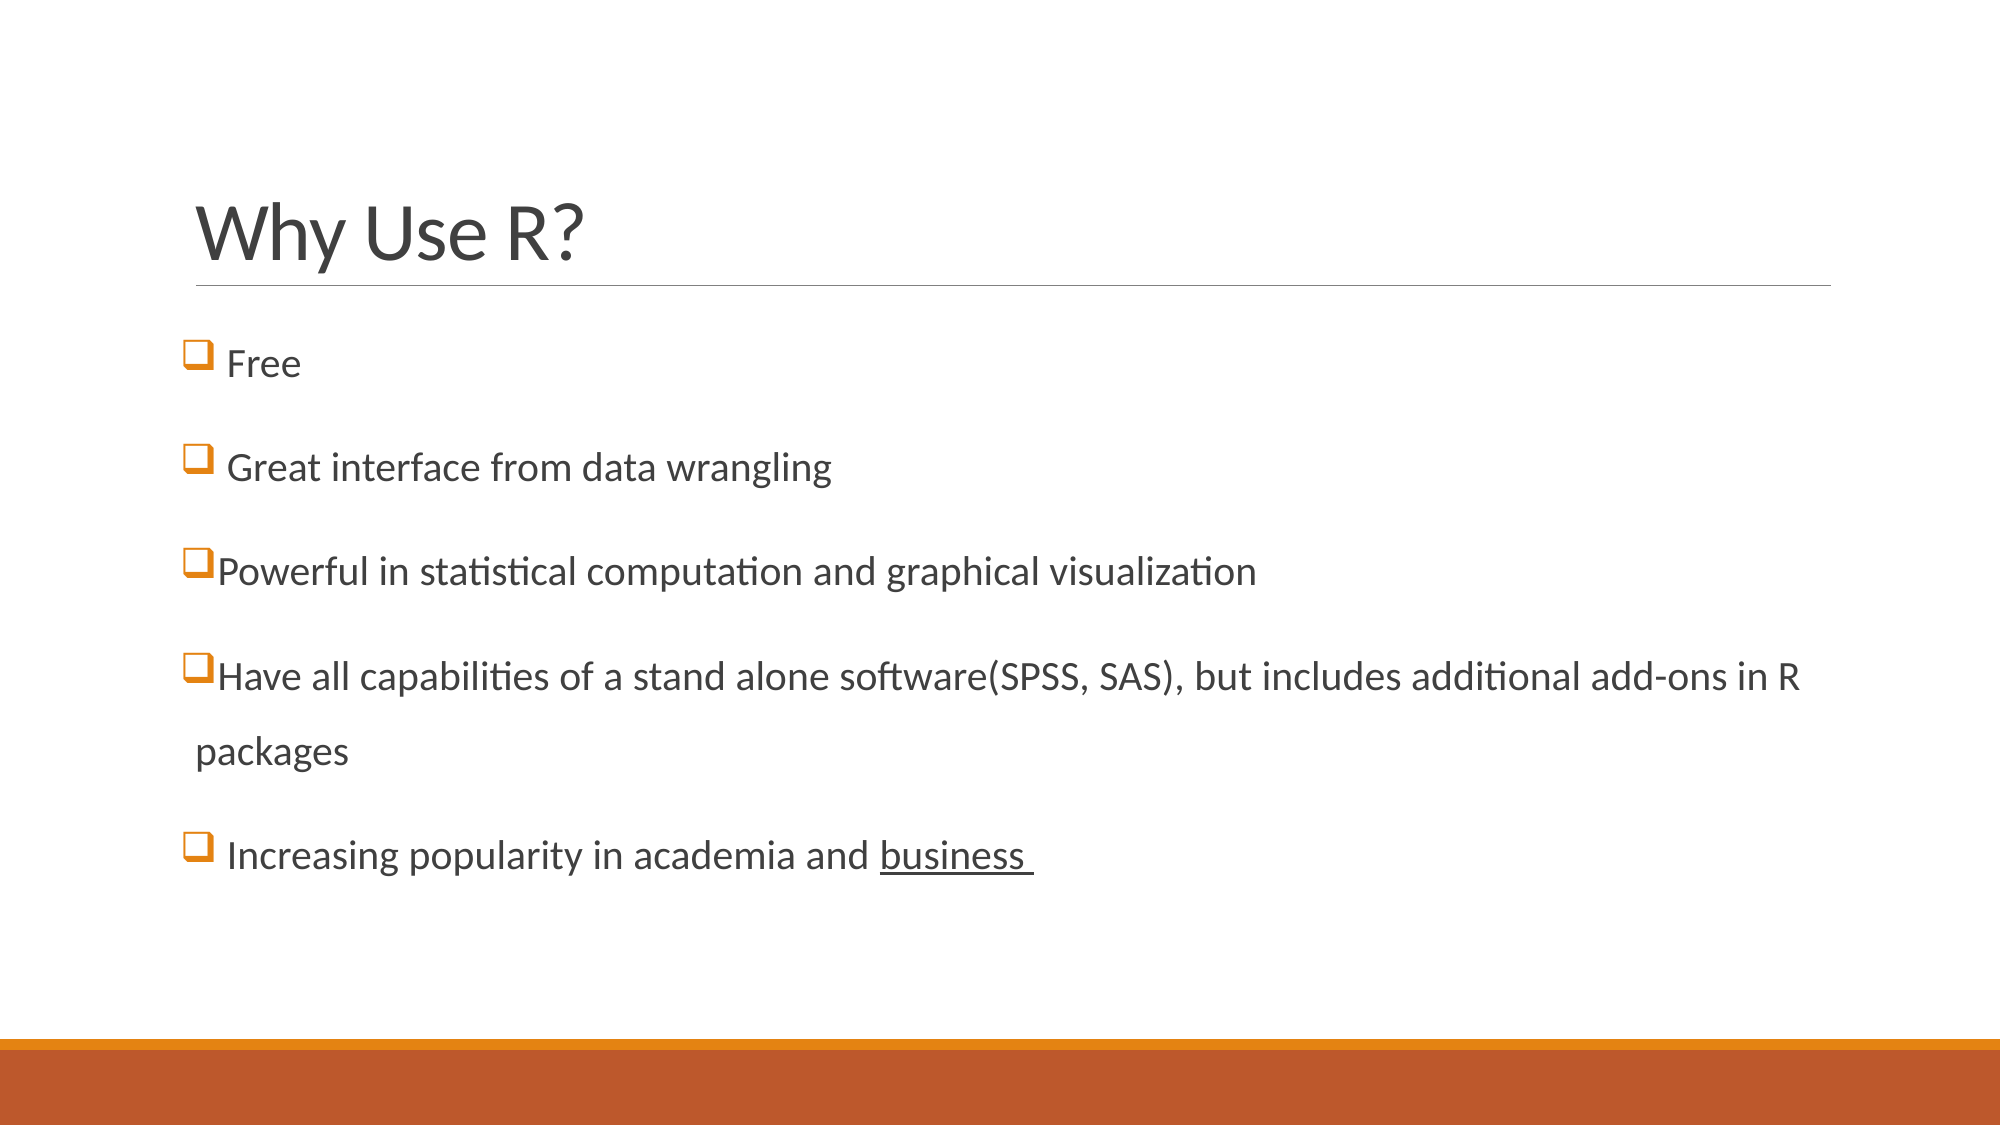

# Why Use R?
 Free
 Great interface from data wrangling
Powerful in statistical computation and graphical visualization
Have all capabilities of a stand alone software(SPSS, SAS), but includes additional add-ons in R packages
 Increasing popularity in academia and business